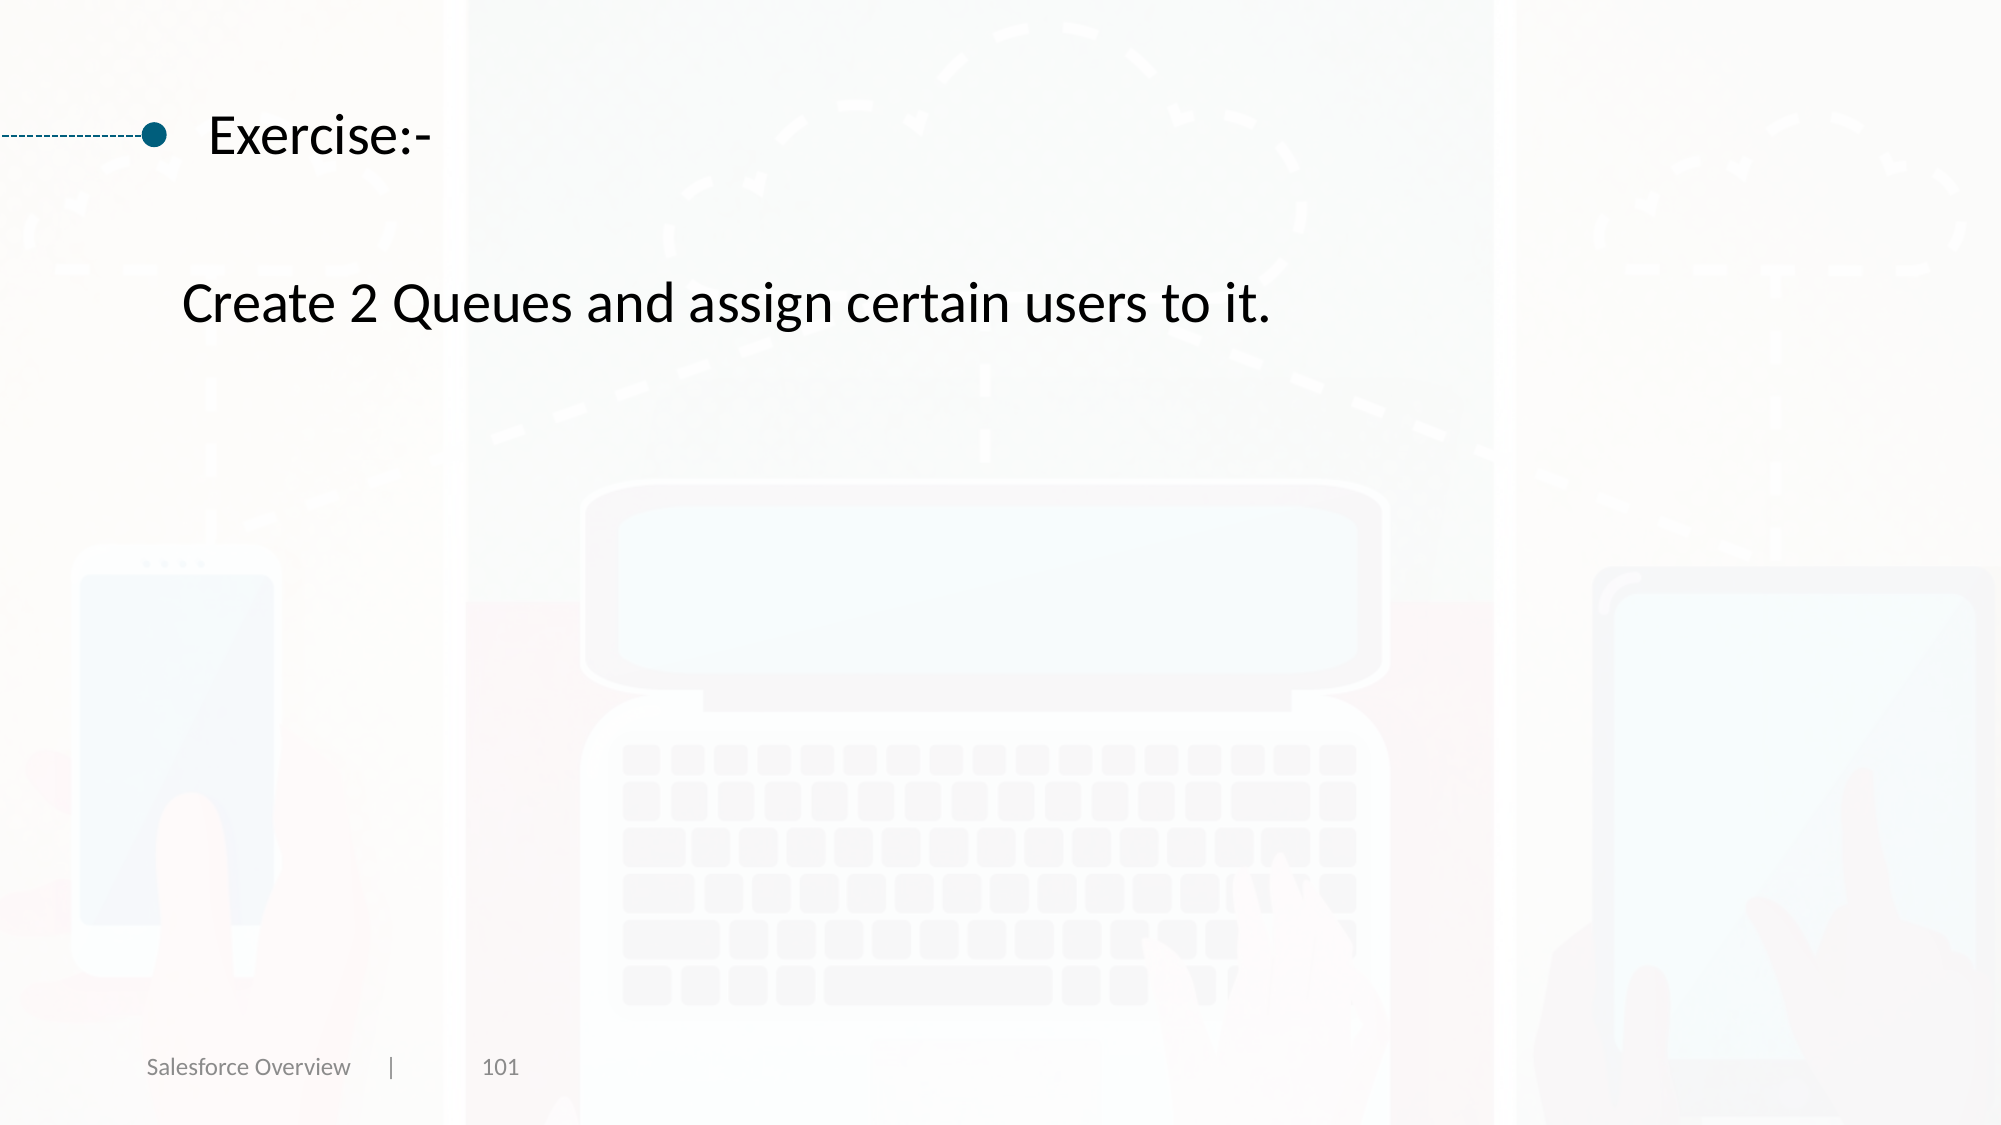

Exercise:-

Create 2 Queues and assign certain users to it.
Salesforce Overview      |
101